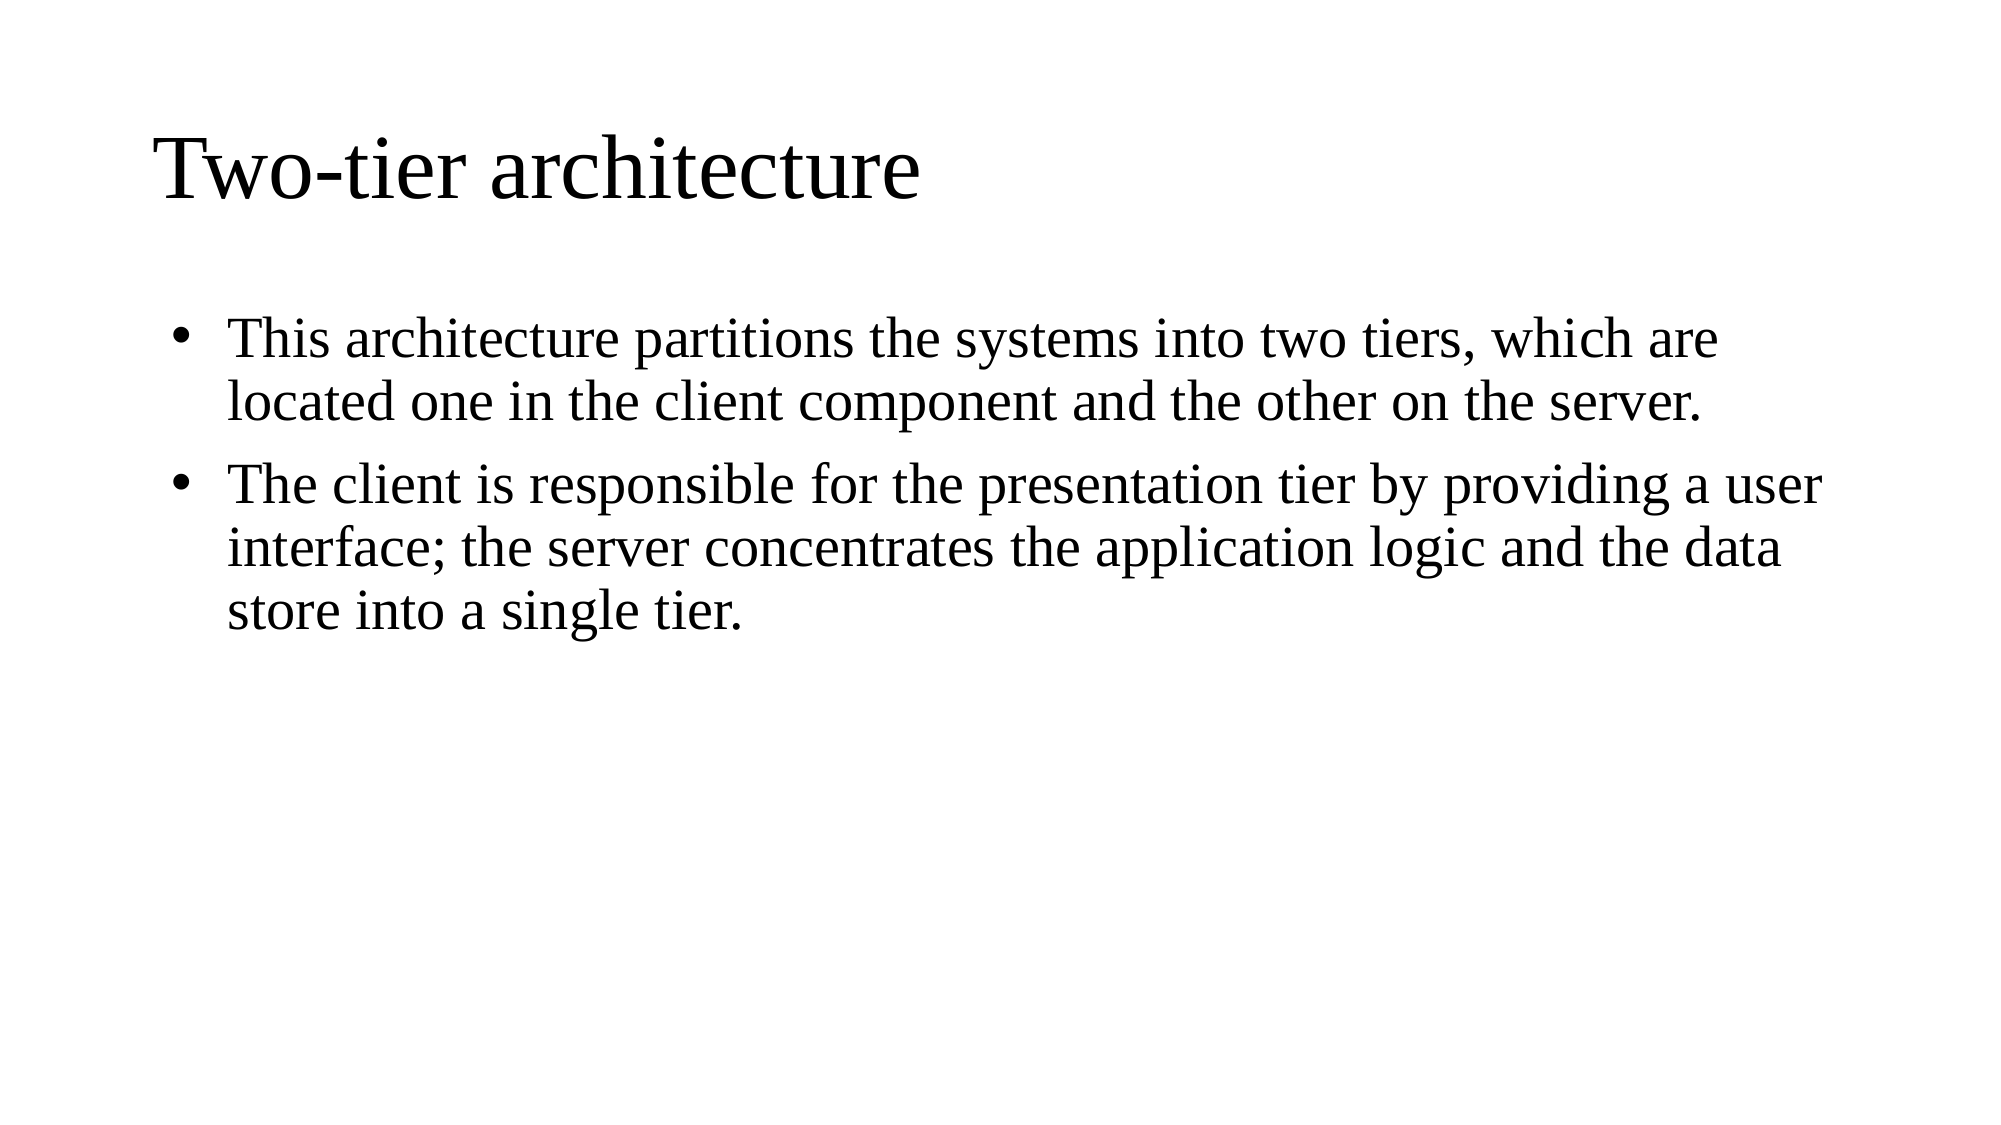

# Two-tier architecture
This architecture partitions the systems into two tiers, which are located one in the client component and the other on the server.
The client is responsible for the presentation tier by providing a user interface; the server concentrates the application logic and the data store into a single tier.